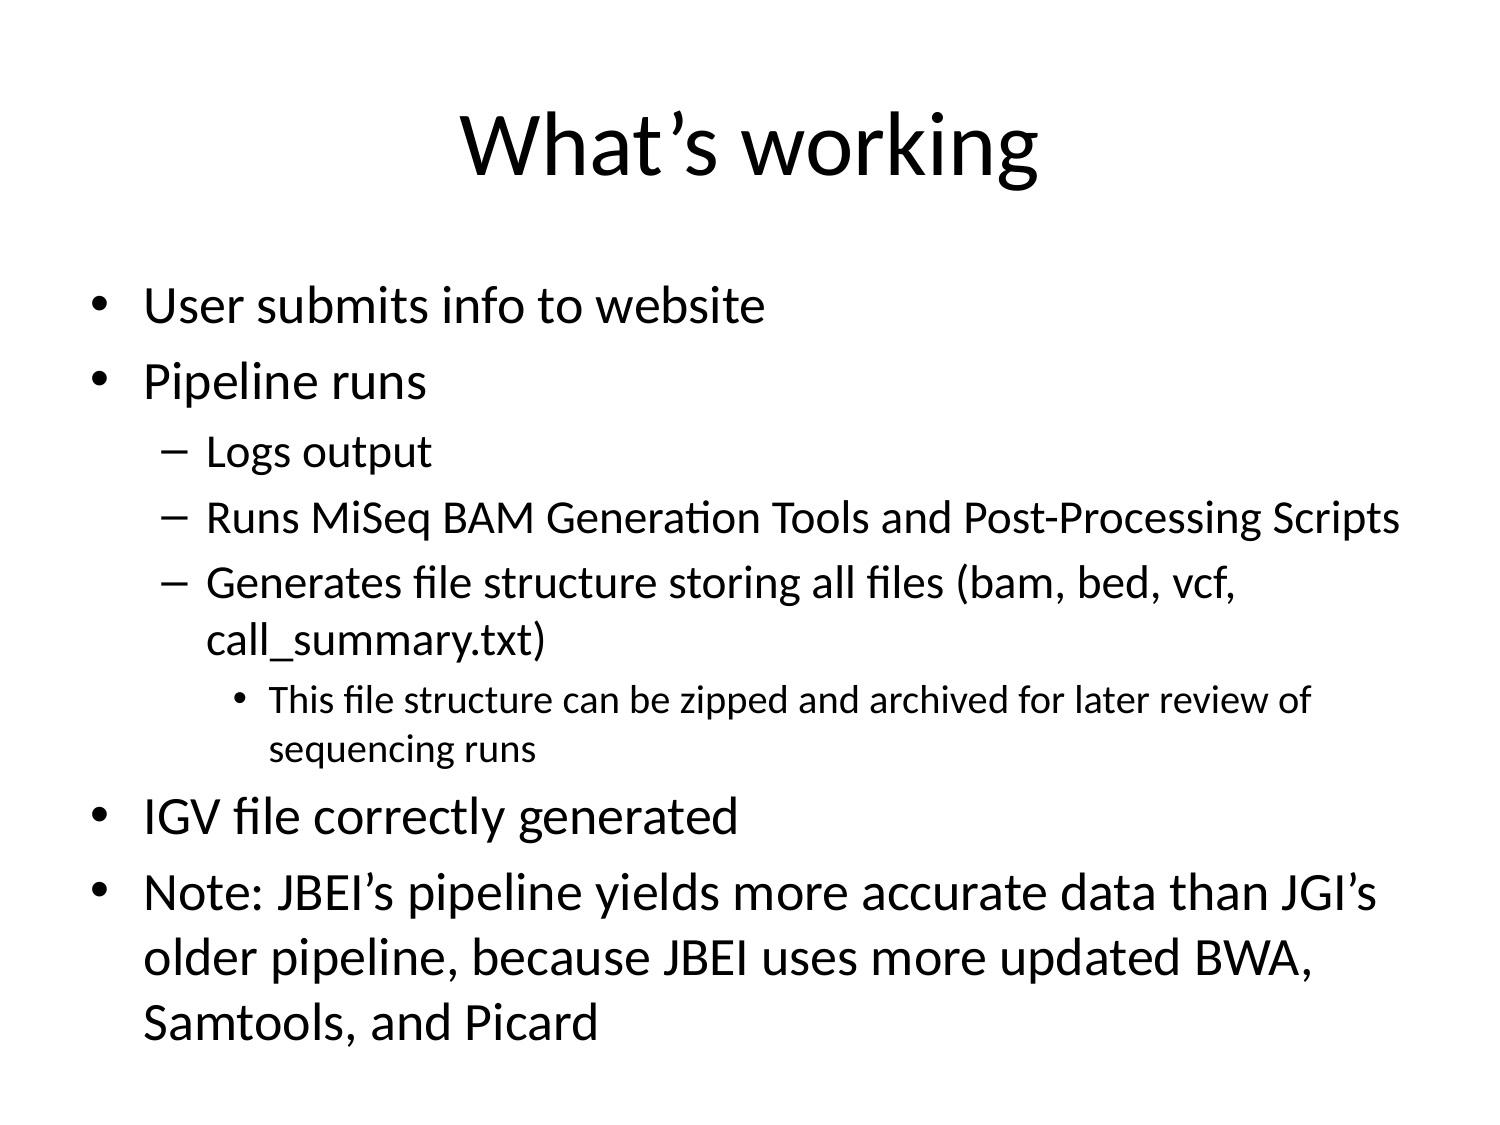

# What’s working
User submits info to website
Pipeline runs
Logs output
Runs MiSeq BAM Generation Tools and Post-Processing Scripts
Generates file structure storing all files (bam, bed, vcf, call_summary.txt)
This file structure can be zipped and archived for later review of sequencing runs
IGV file correctly generated
Note: JBEI’s pipeline yields more accurate data than JGI’s older pipeline, because JBEI uses more updated BWA, Samtools, and Picard